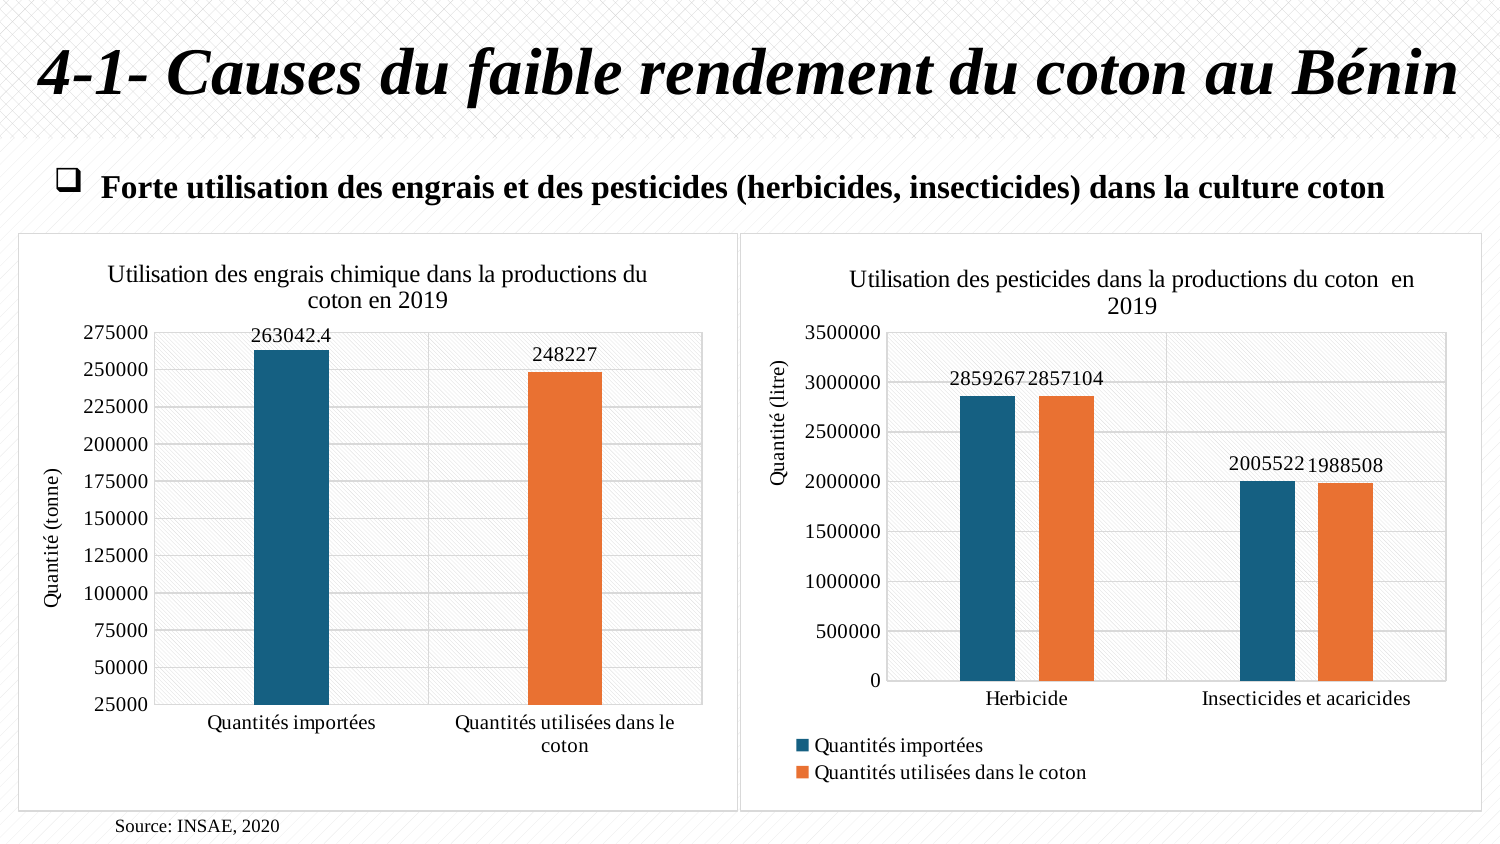

4-1- Causes du faible rendement du coton au Bénin
Forte utilisation des engrais et des pesticides (herbicides, insecticides) dans la culture coton

### Chart: Utilisation des engrais chimique dans la productions du coton en 2019

| Category |  |
|---|---|
| Quantités importées | 263042.4 |
| Quantités utilisées dans le coton | 248227.0 |

### Chart: Utilisation des pesticides dans la productions du coton  en 2019

| Category | Quantités importées | Quantités utilisées dans le coton |
|---|---|---|
| Herbicide | 2859267.0 | 2857104.0 |
| Insecticides et acaricides | 2005522.0 | 1988508.0 |
Source: INSAE, 2020